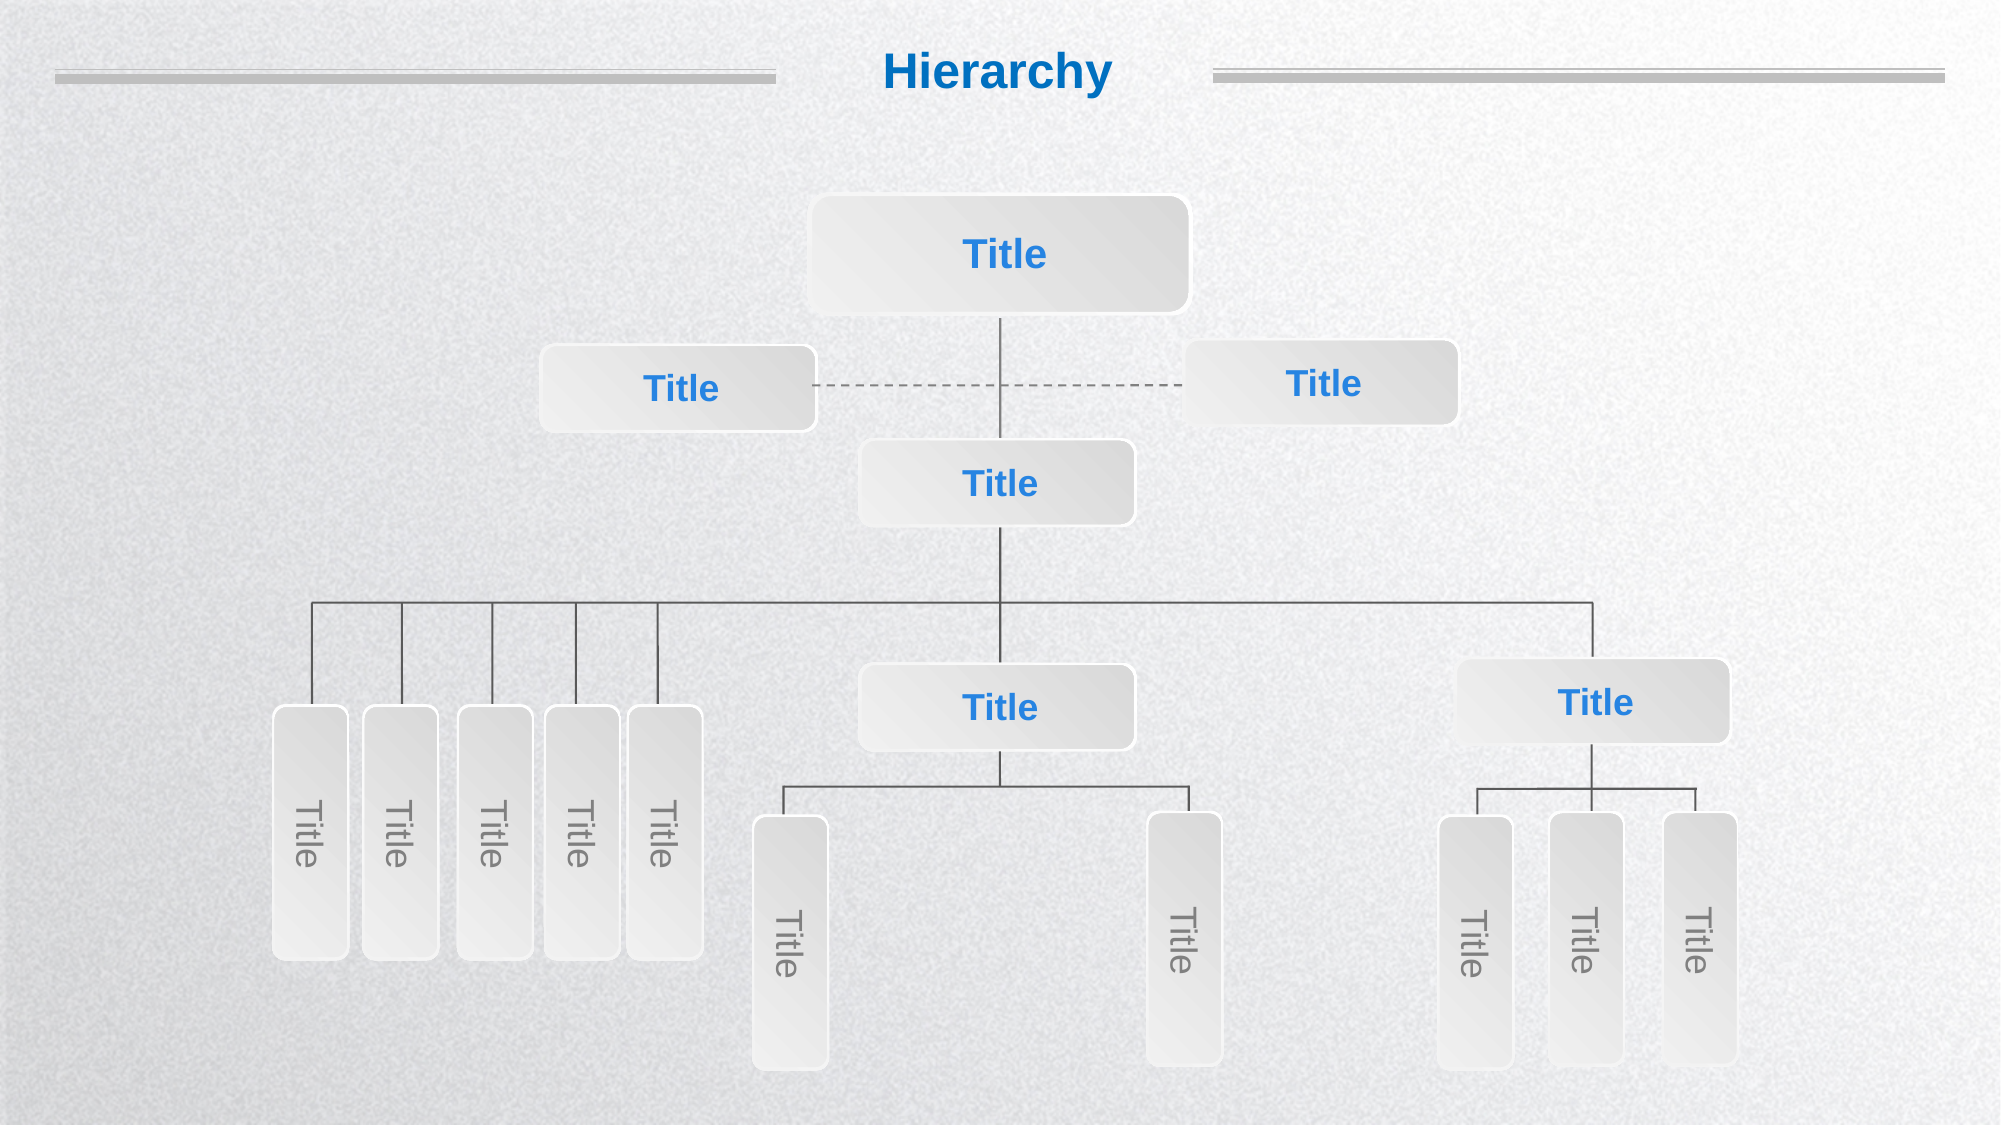

Hierarchy

Title

Title

Title

Title

Title

Title
Title

Title

Title

Title

Title

Title

Title

Title

Title

Title